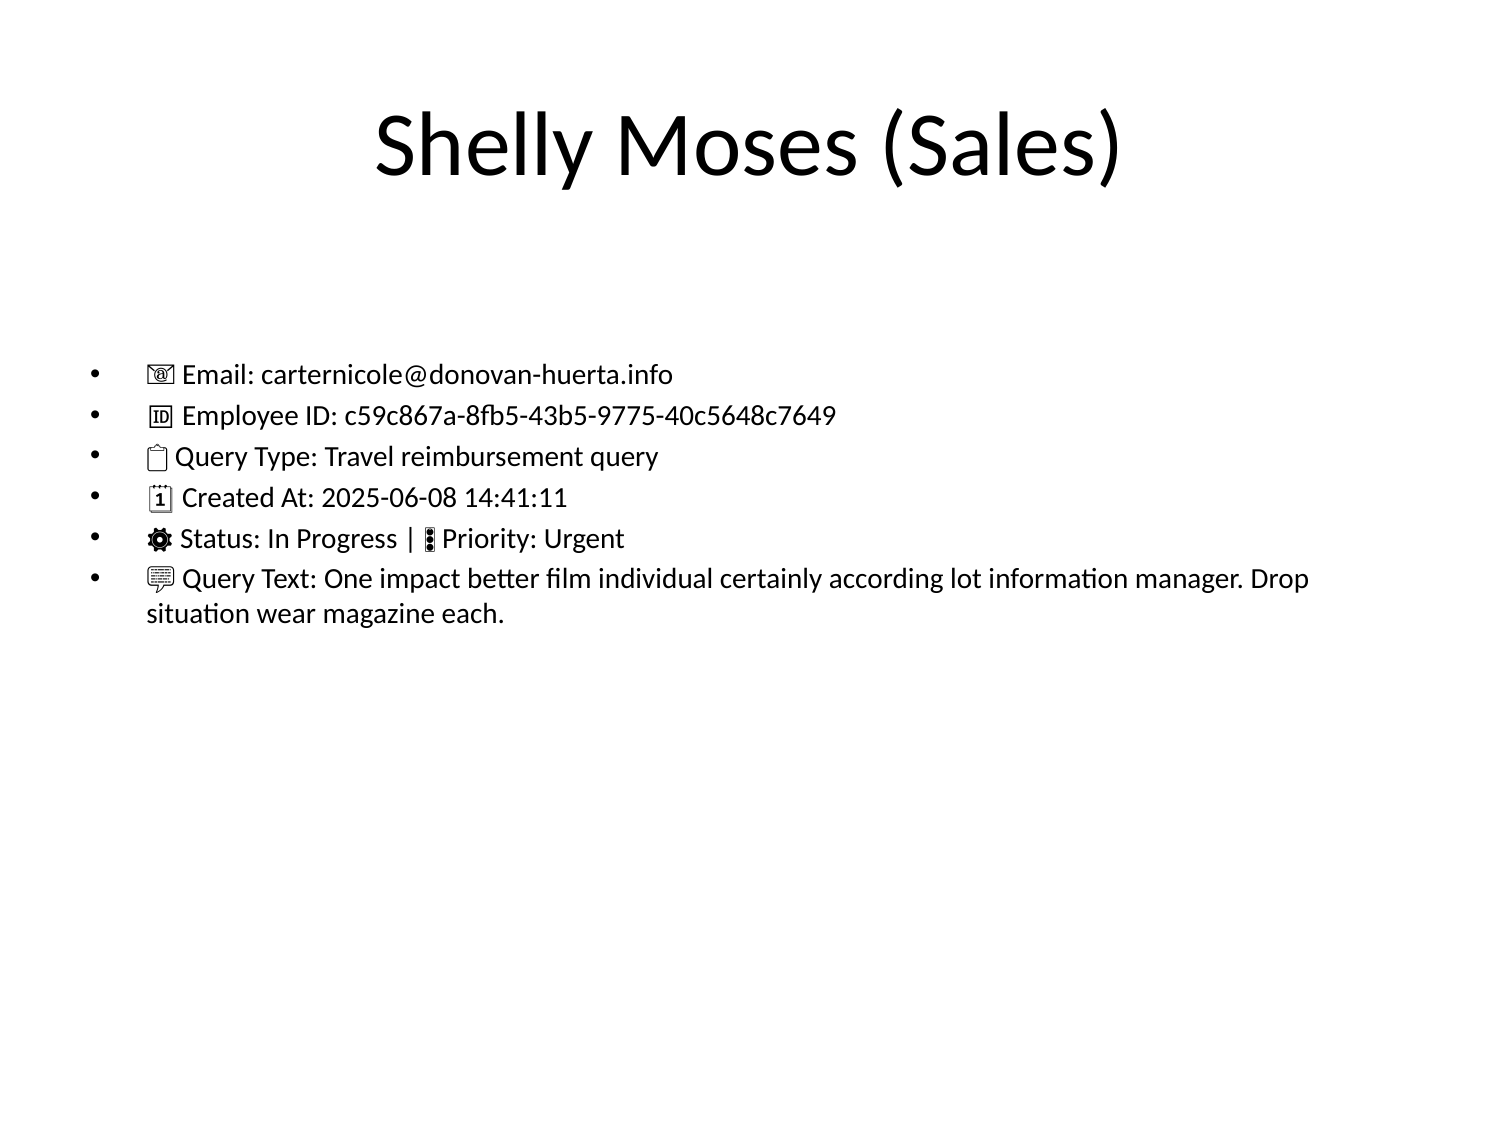

# Shelly Moses (Sales)

📧 Email: carternicole@donovan-huerta.info
🆔 Employee ID: c59c867a-8fb5-43b5-9775-40c5648c7649
📋 Query Type: Travel reimbursement query
🗓 Created At: 2025-06-08 14:41:11
⚙ Status: In Progress | 🚦 Priority: Urgent
💬 Query Text: One impact better film individual certainly according lot information manager. Drop situation wear magazine each.